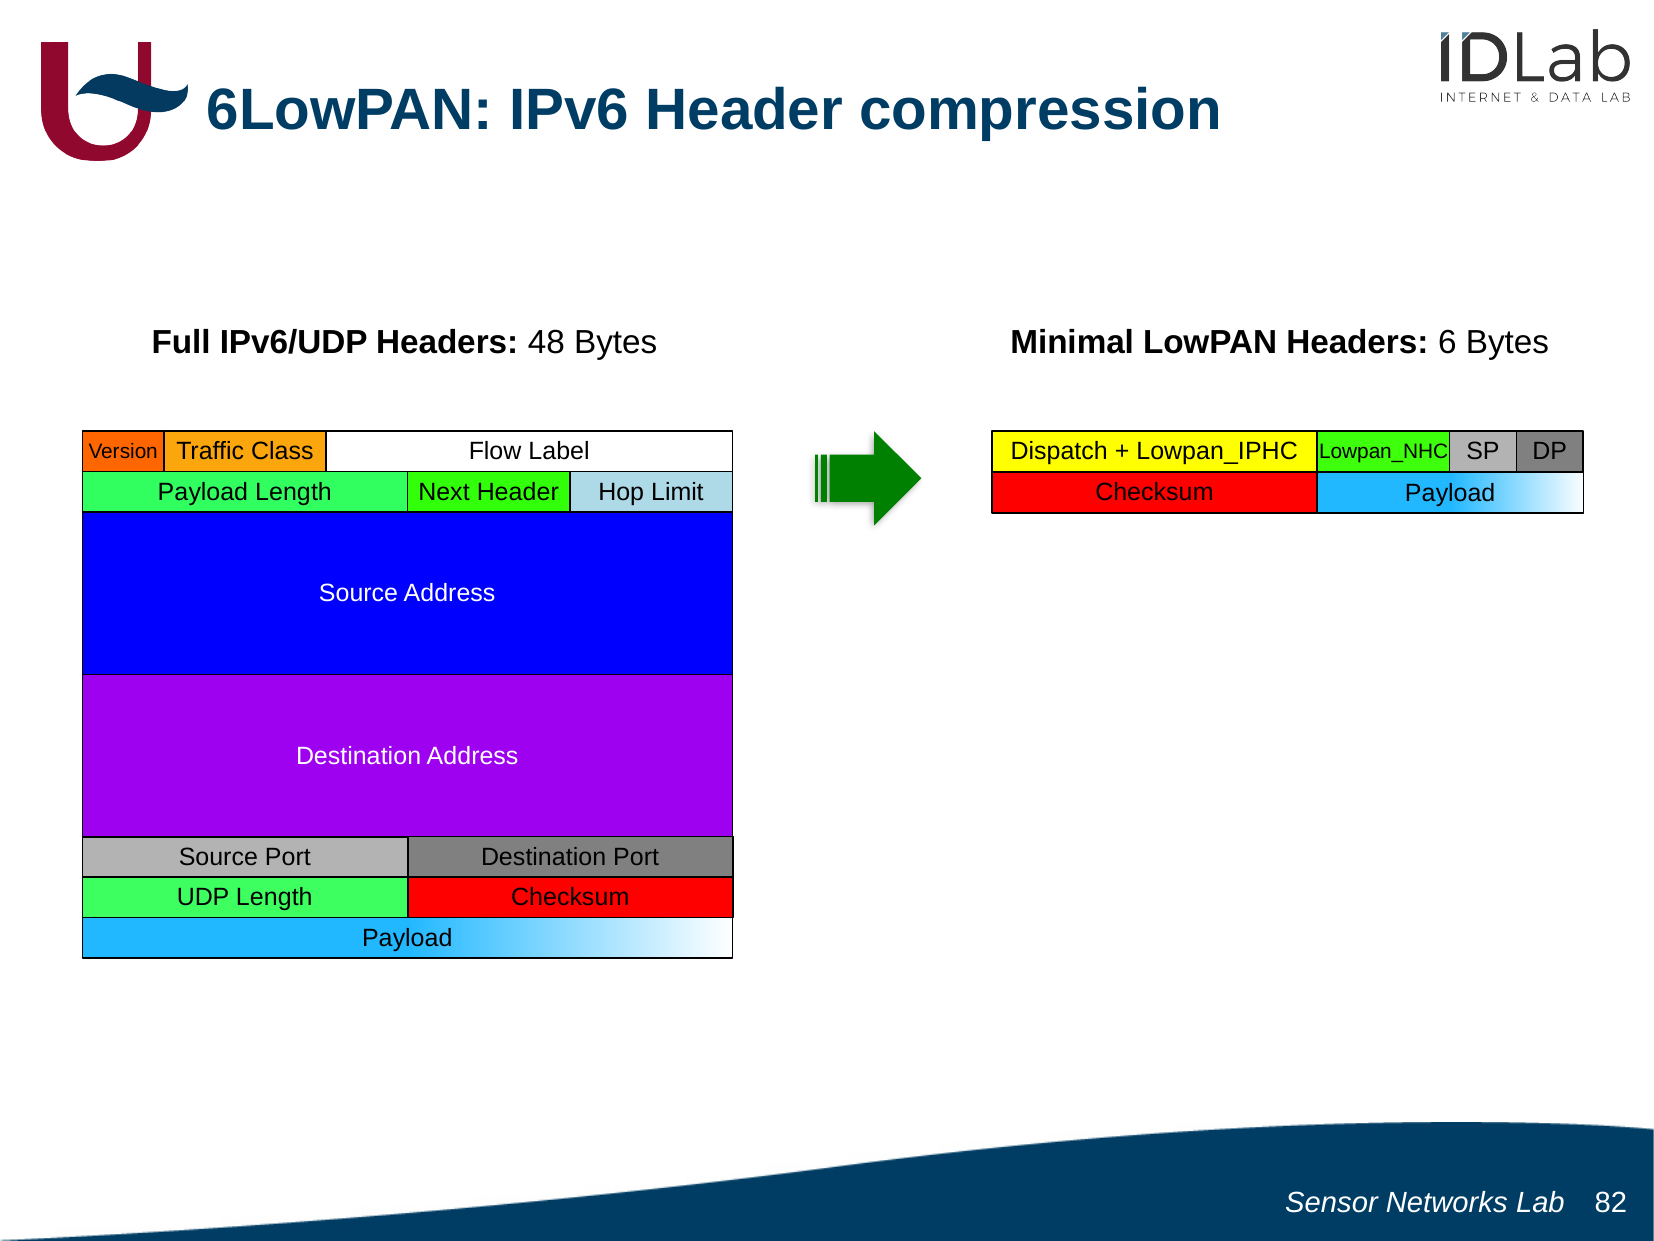

# 6LowPAN: IPv6 Header compression
Full IPv6/UDP Headers: 48 Bytes
Minimal LowPAN Headers: 6 Bytes

Dispatch + Lowpan_IPHC
SP
Lowpan_NHC
DP
Checksum
Payload
Version
Traffic Class
Flow Label
Payload Length
Next Header
Hop Limit
Source Address
Destination Address
Destination Port
Source Port
UDP Length
Checksum
Payload
Sensor Networks Lab
82